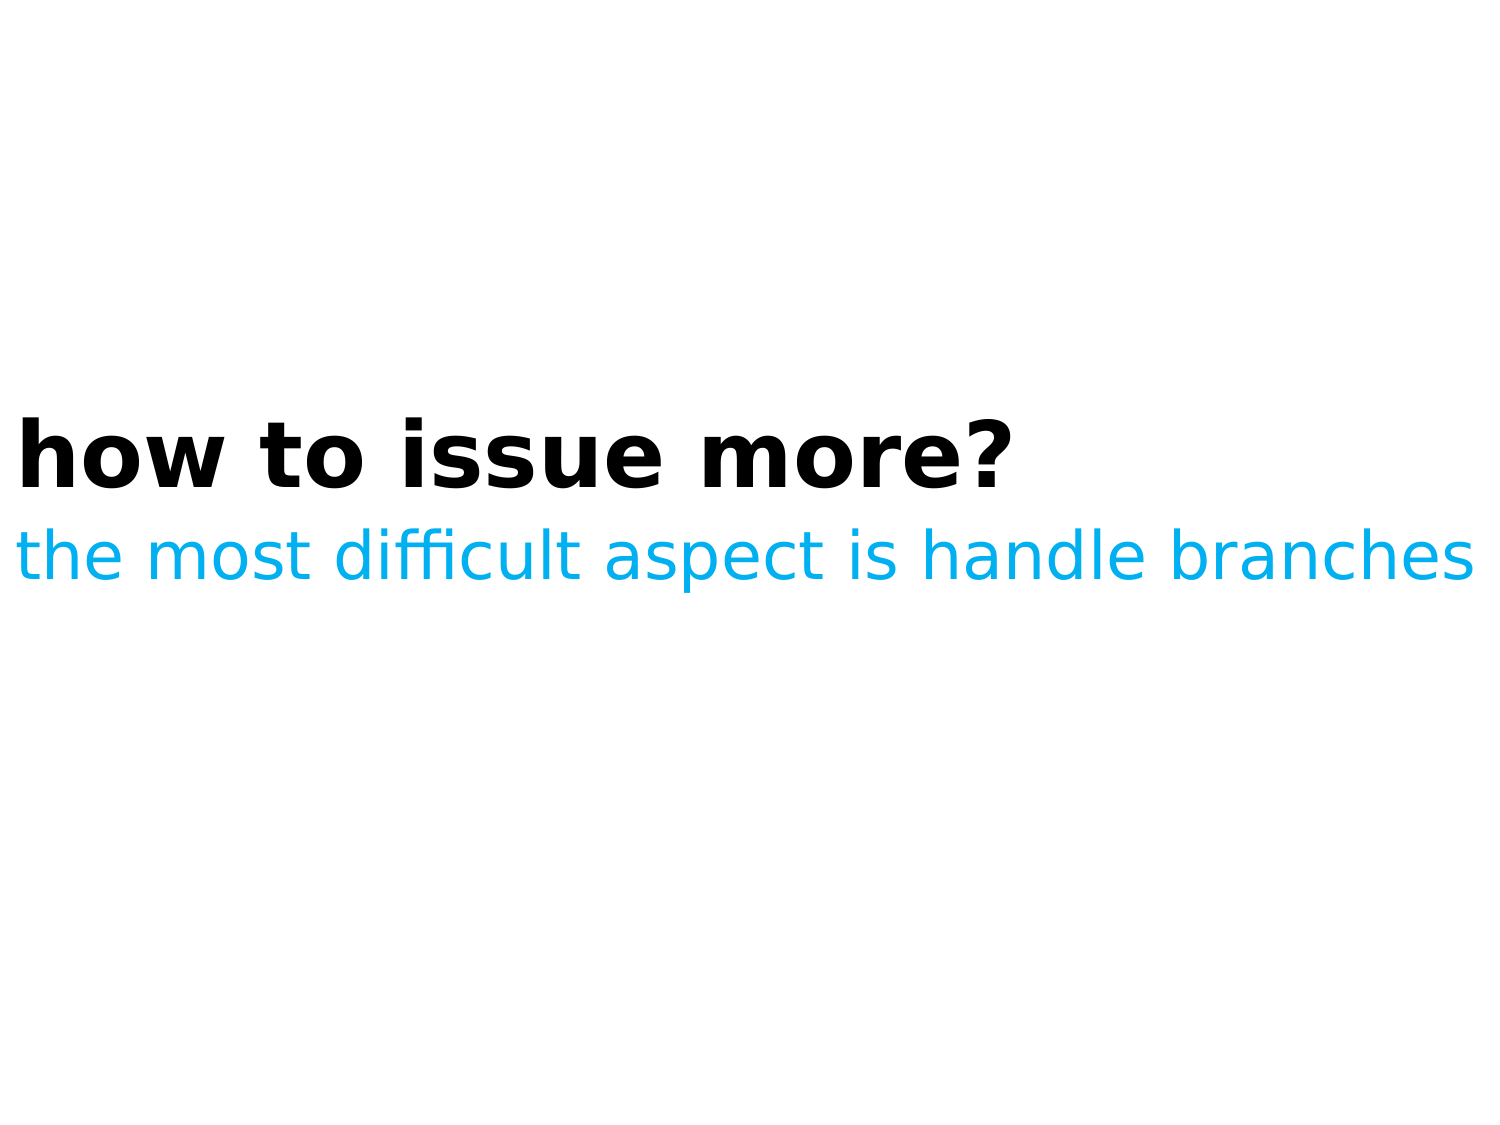

# how to issue more?

the most difficult aspect is handle branches?